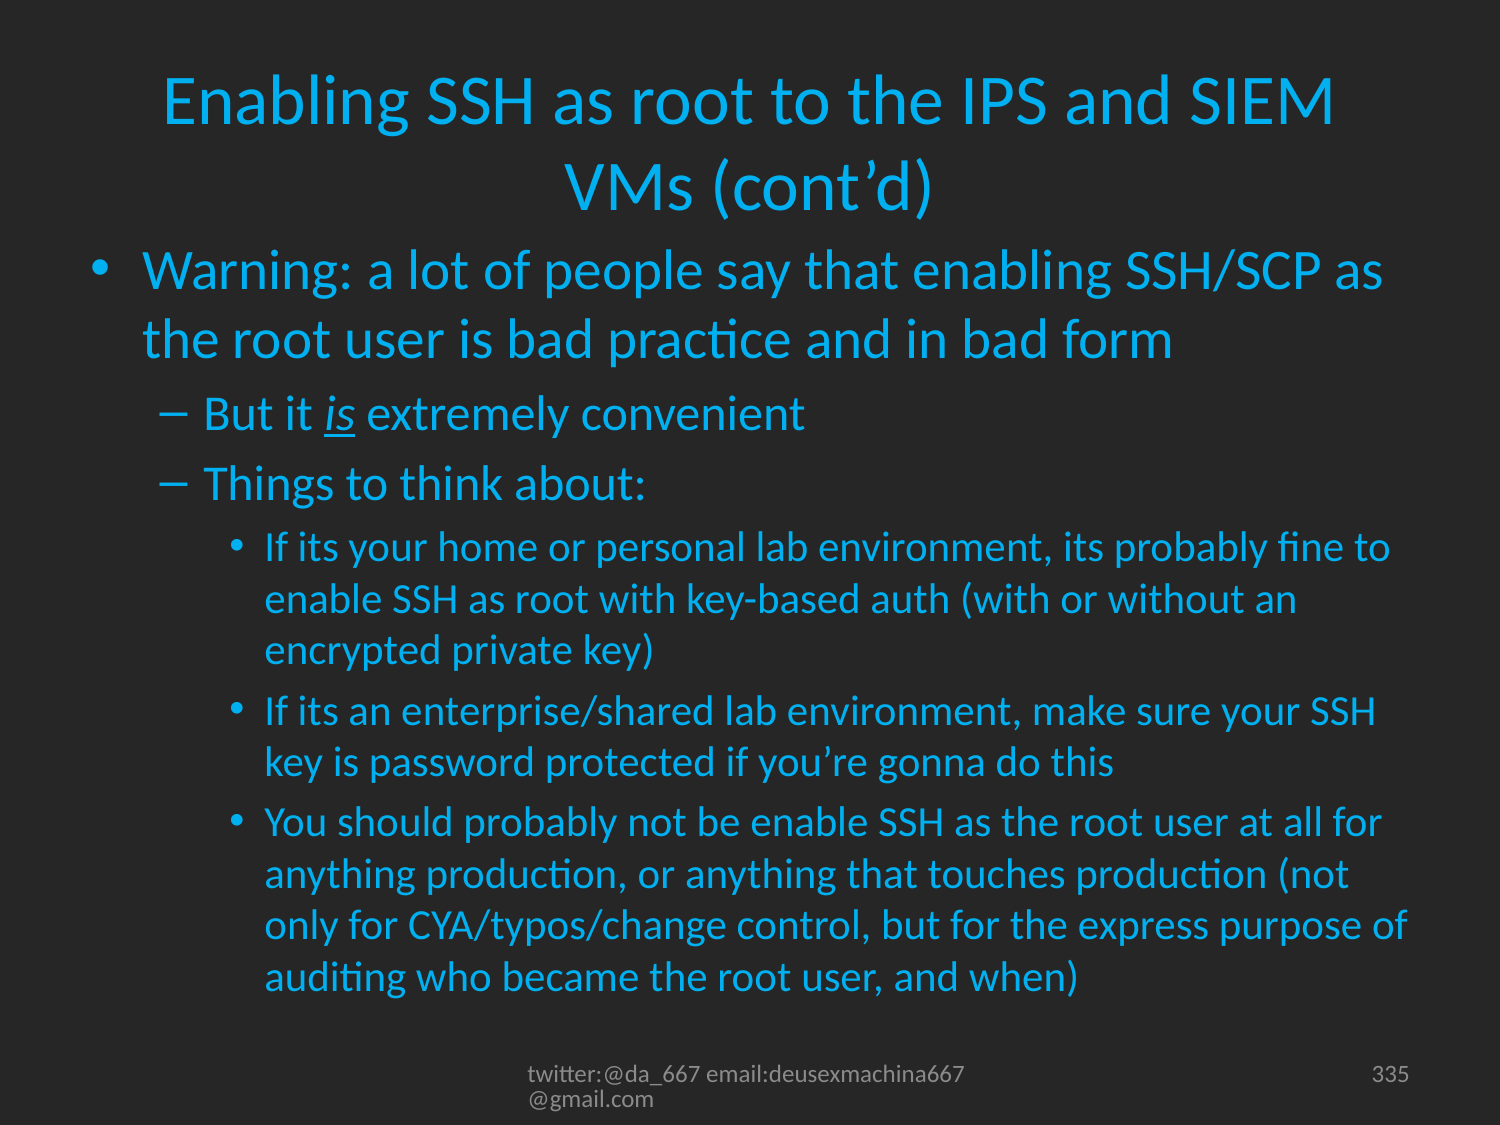

# Enabling SSH as root to the IPS and SIEM VMs (cont’d)
Warning: a lot of people say that enabling SSH/SCP as the root user is bad practice and in bad form
But it is extremely convenient
Things to think about:
If its your home or personal lab environment, its probably fine to enable SSH as root with key-based auth (with or without an encrypted private key)
If its an enterprise/shared lab environment, make sure your SSH key is password protected if you’re gonna do this
You should probably not be enable SSH as the root user at all for anything production, or anything that touches production (not only for CYA/typos/change control, but for the express purpose of auditing who became the root user, and when)

twitter:@da_667 email:deusexmachina667@gmail.com
335